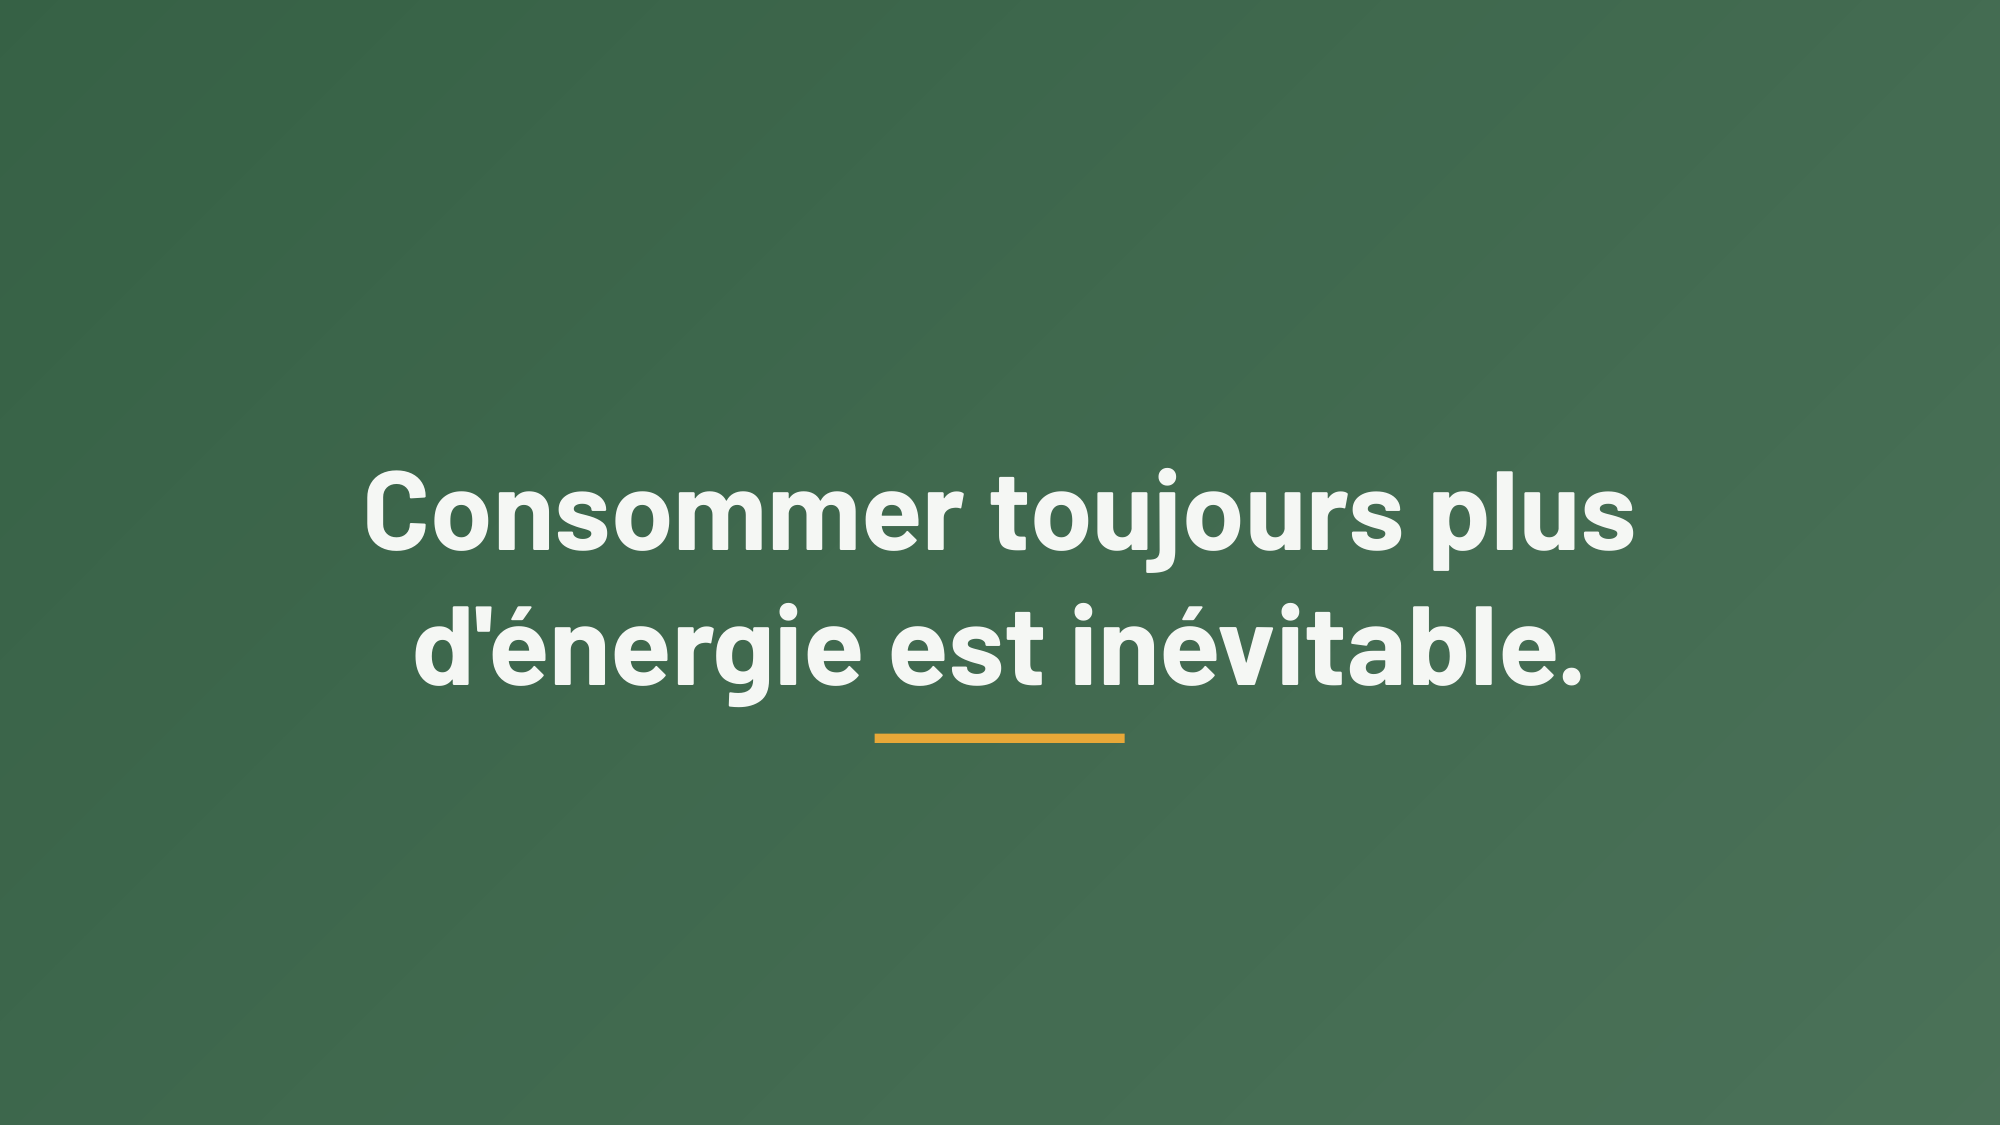

# Consommer toujours plus d'énergie est inévitable.